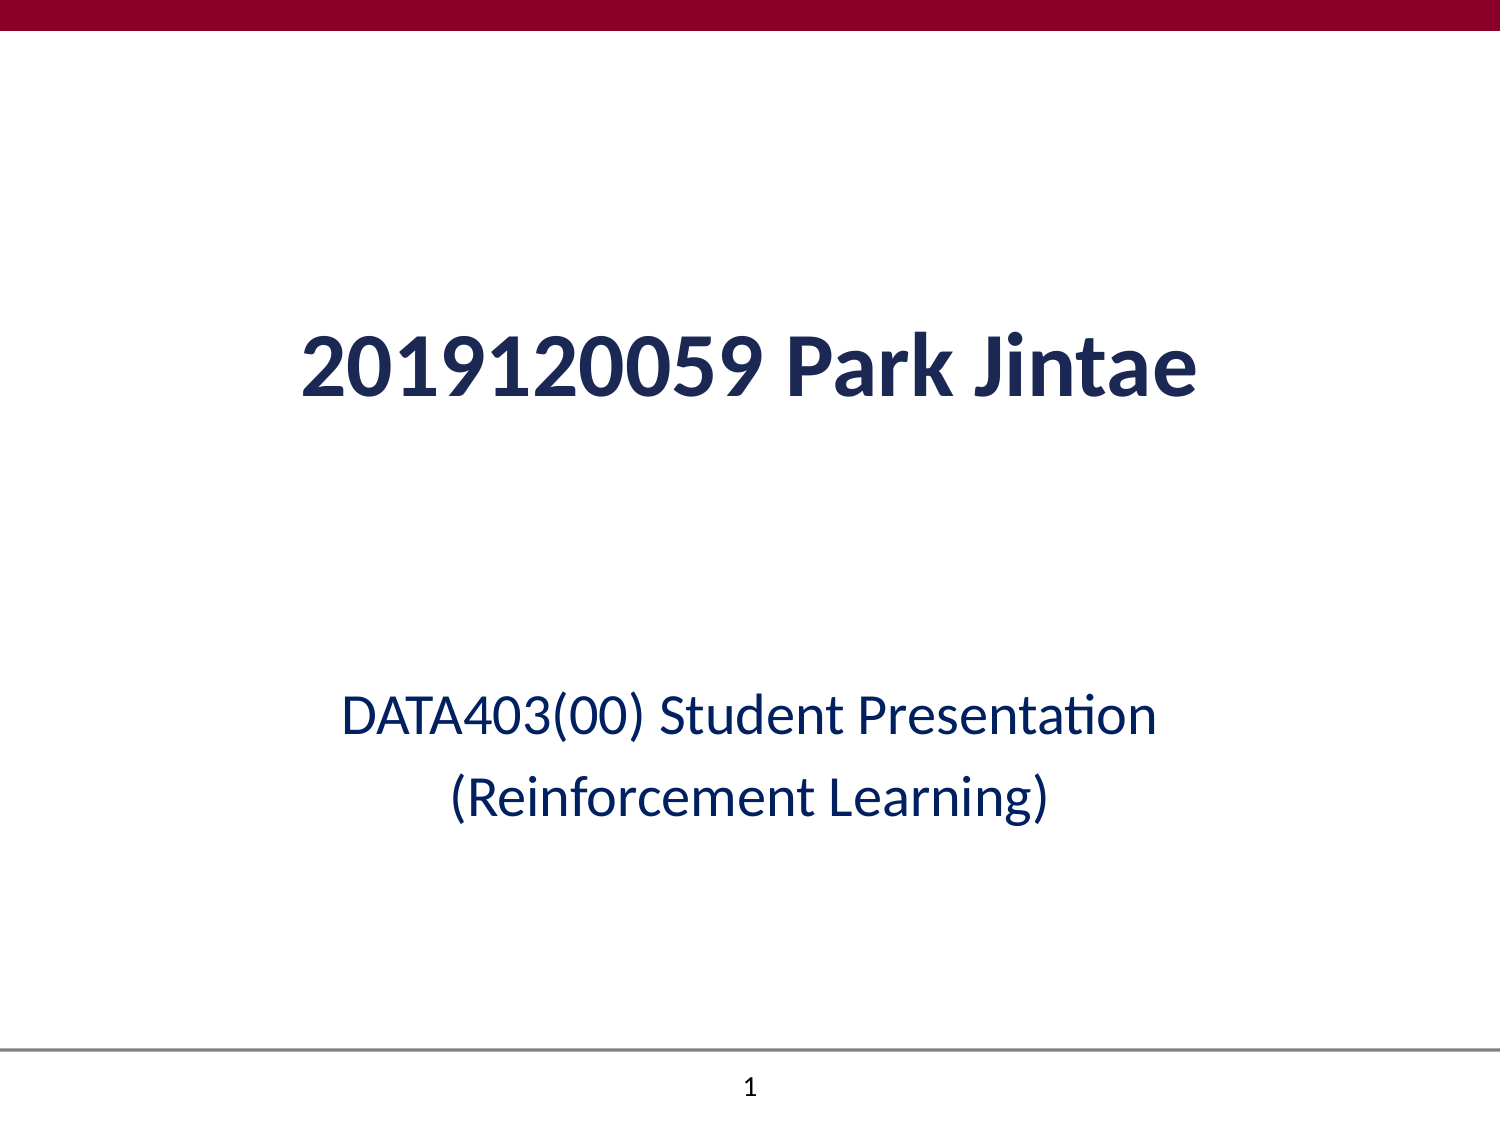

# 2019120059 Park Jintae
DATA403(00) Student Presentation
(Reinforcement Learning)
1